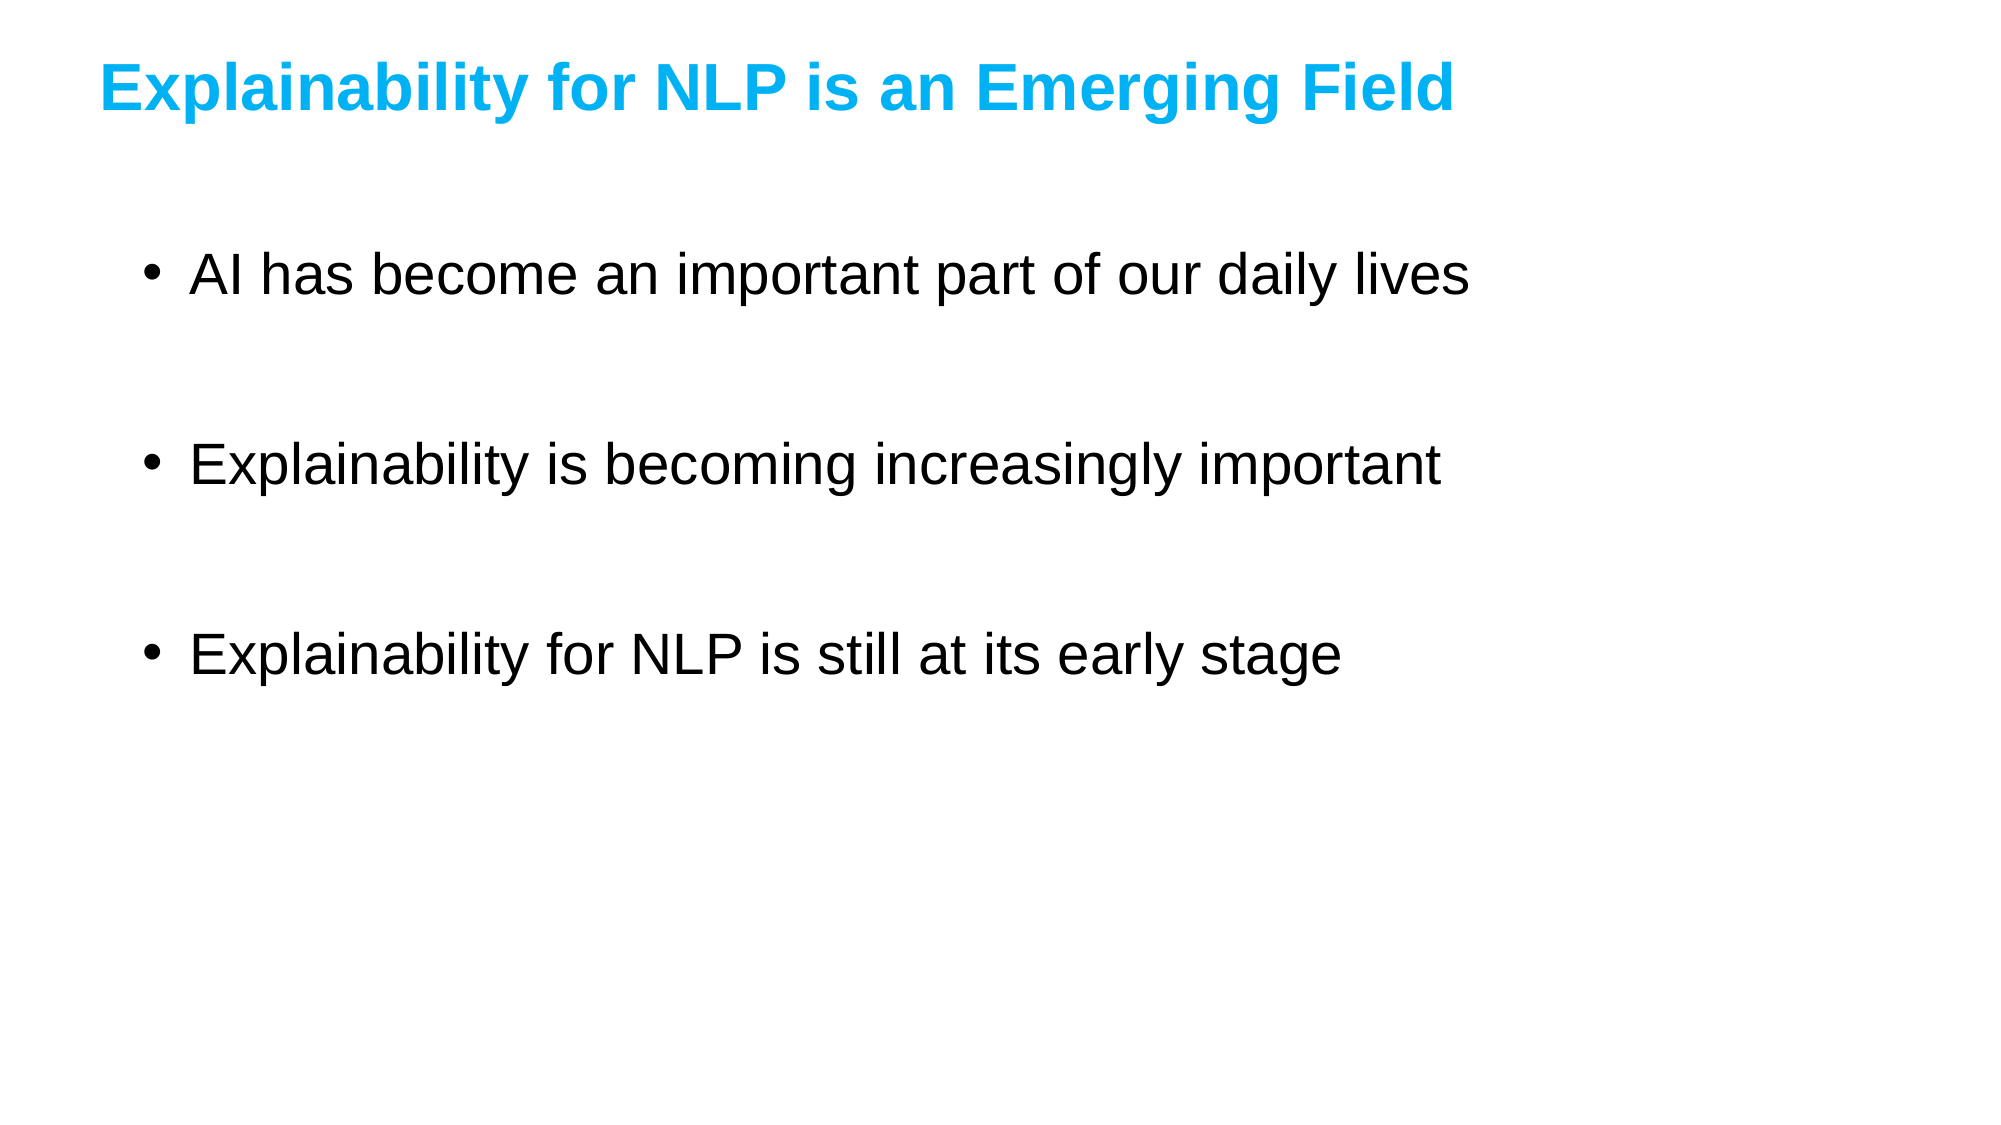

# Explainability for NLP is an Emerging Field
AI has become an important part of our daily lives

Explainability is becoming increasingly important

Explainability for NLP is still at its early stage